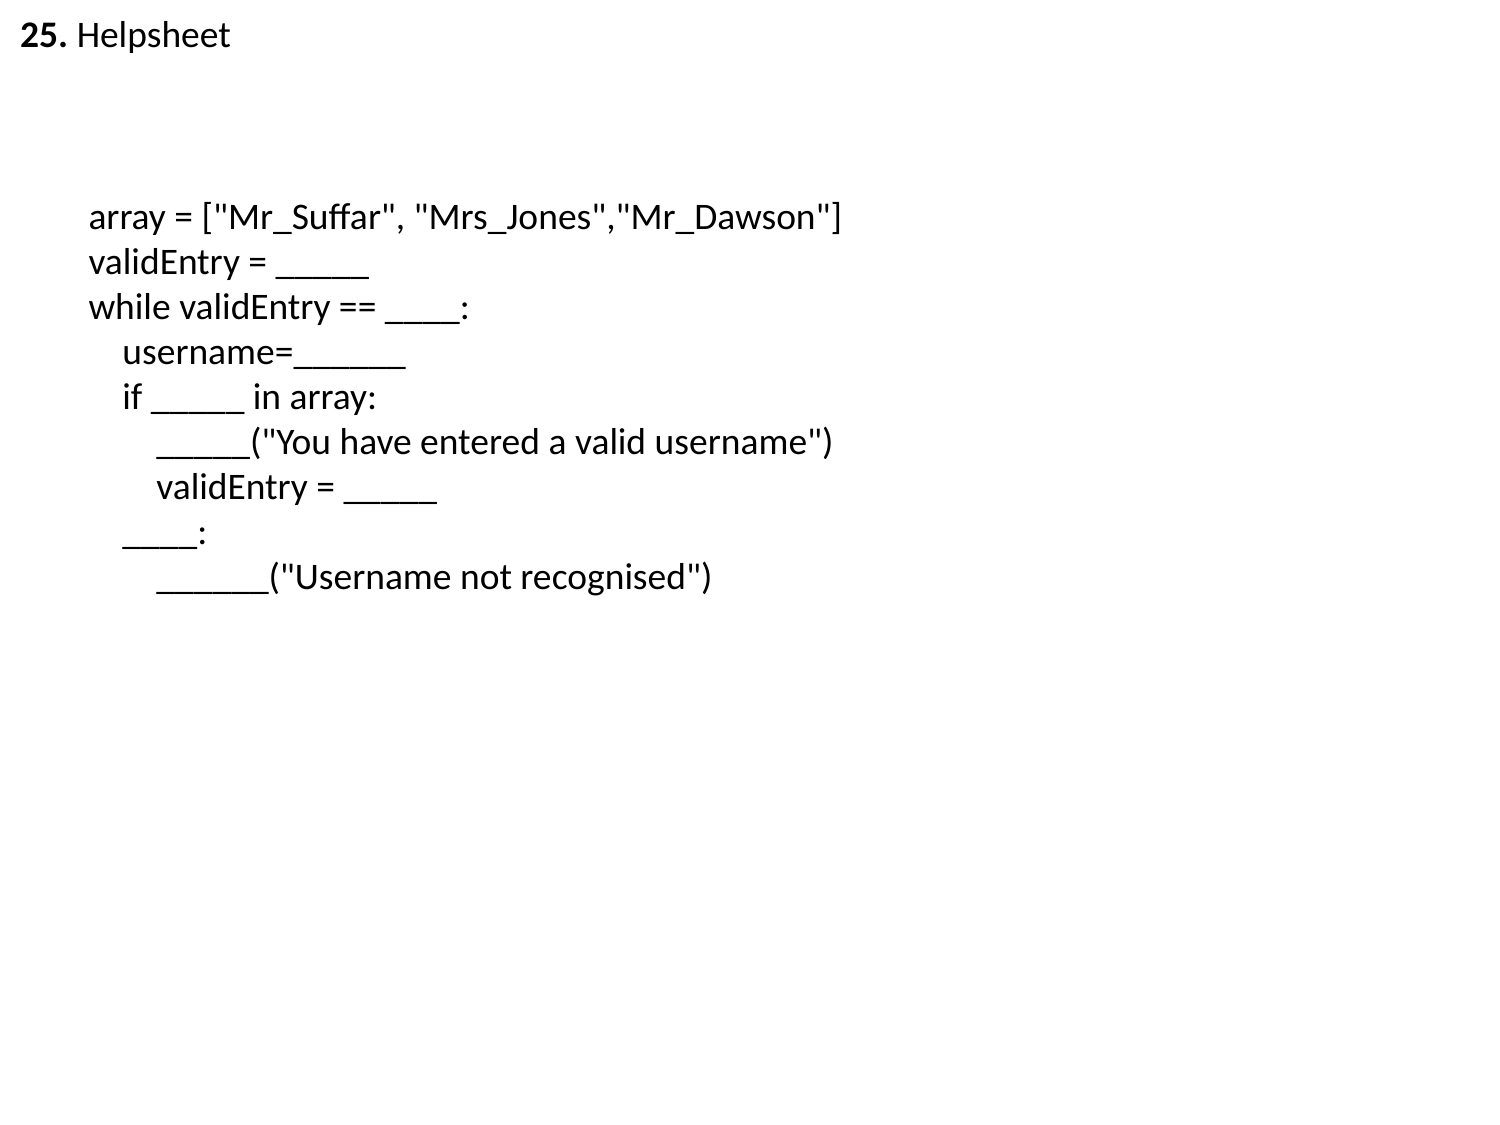

25. Helpsheet

array = ["Mr_Suffar", "Mrs_Jones","Mr_Dawson"]
validEntry = _____
while validEntry == ____:
    username=______
    if _____ in array:
        _____("You have entered a valid username")
        validEntry = _____
    ____:
        ______("Username not recognised")